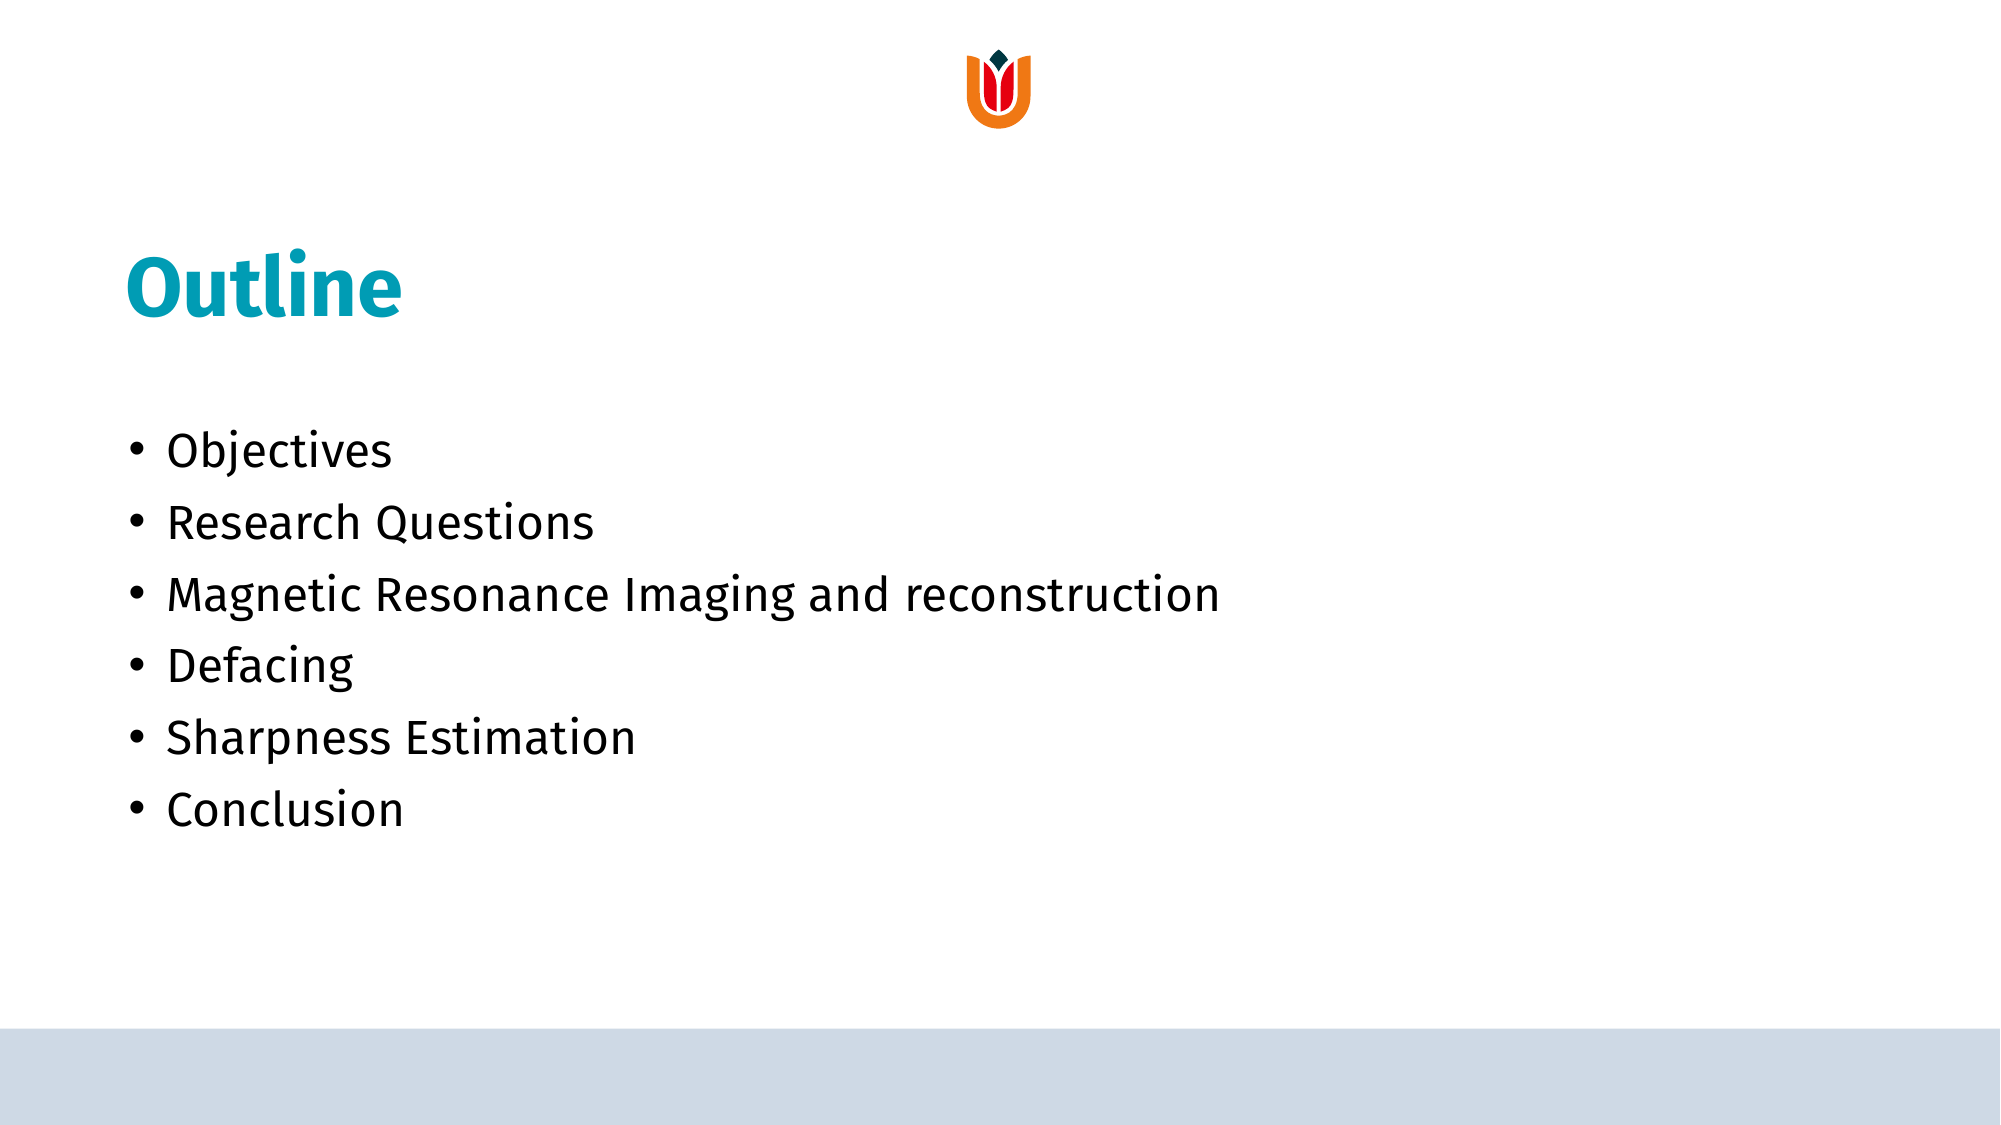

# Outline
Objectives
Research Questions
Magnetic Resonance Imaging and reconstruction
Defacing
Sharpness Estimation
Conclusion